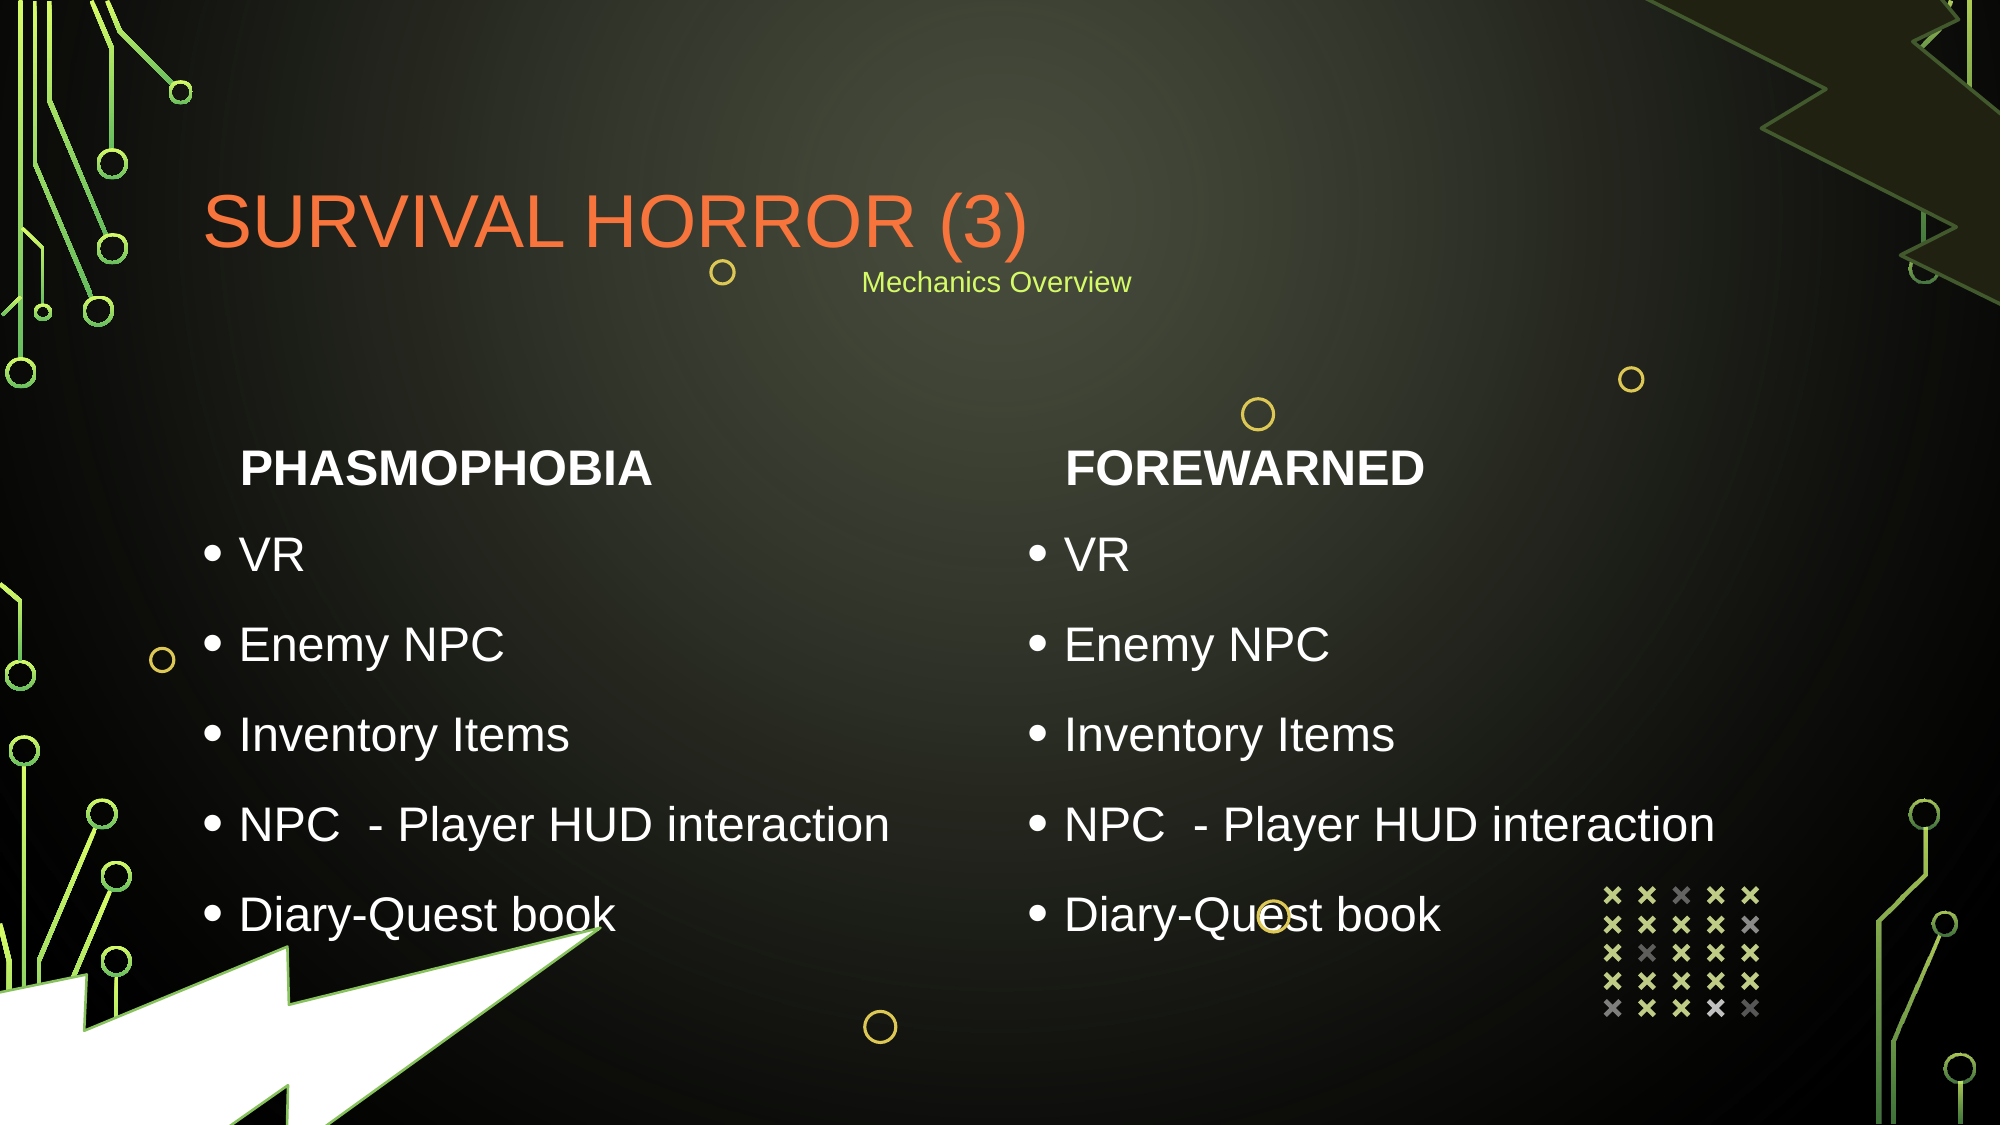

# Survival Horror (3)

Mechanics Overview

forewarned
Phasmophobia

VR
Enemy NPC
Inventory Items
NPC  - Player HUD interaction
Diary-Quest book

VR
Enemy NPC
Inventory Items
NPC  - Player HUD interaction
Diary-Quest book